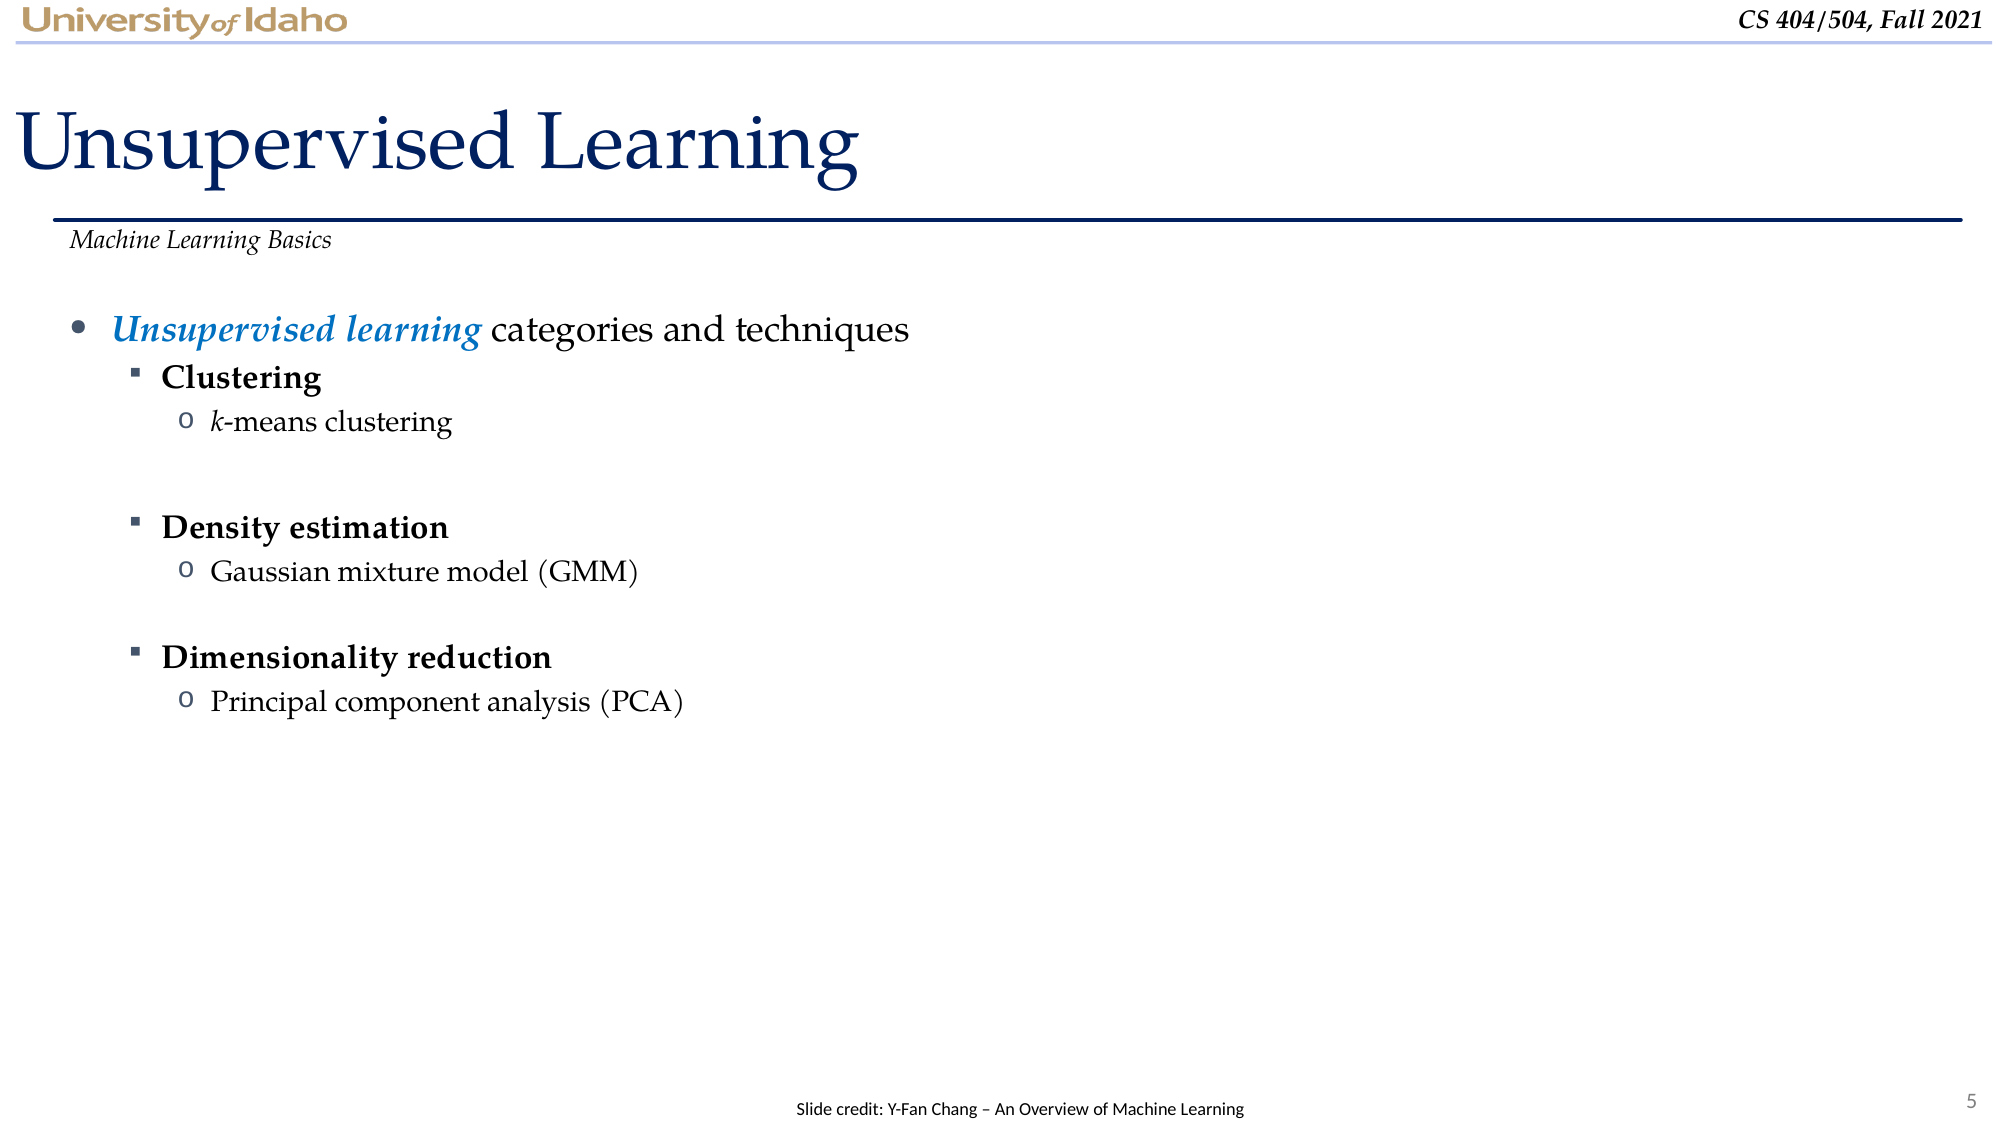

# Unsupervised Learning
Machine Learning Basics

Unsupervised learning categories and techniques
Clustering
k-means clustering

Density estimation
Gaussian mixture model (GMM)

Dimensionality reduction
Principal component analysis (PCA)

Slide credit: Y-Fan Chang – An Overview of Machine Learning